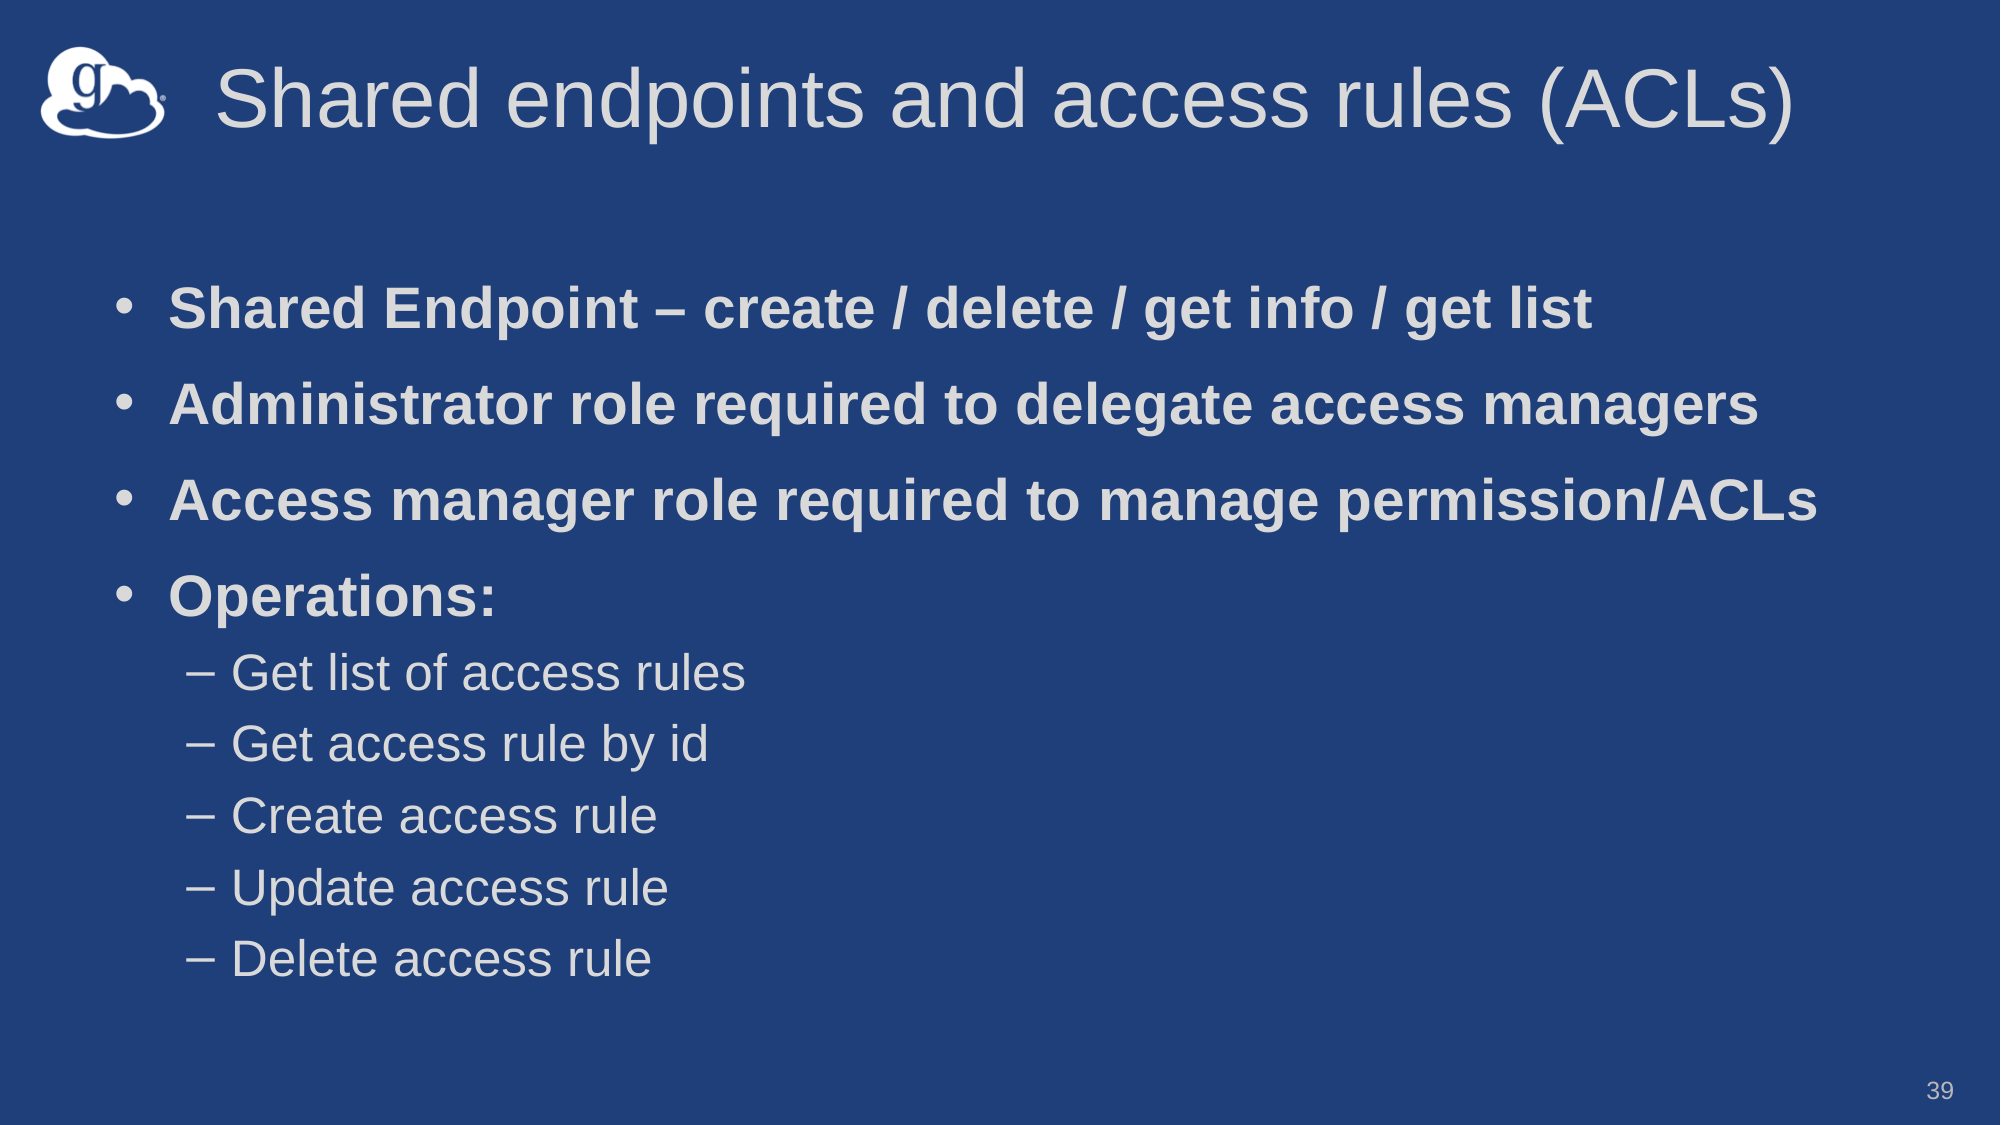

# Shared endpoints and access rules (ACLs)
Shared Endpoint – create / delete / get info / get list
Administrator role required to delegate access managers
Access manager role required to manage permission/ACLs
Operations:
Get list of access rules
Get access rule by id
Create access rule
Update access rule
Delete access rule

39